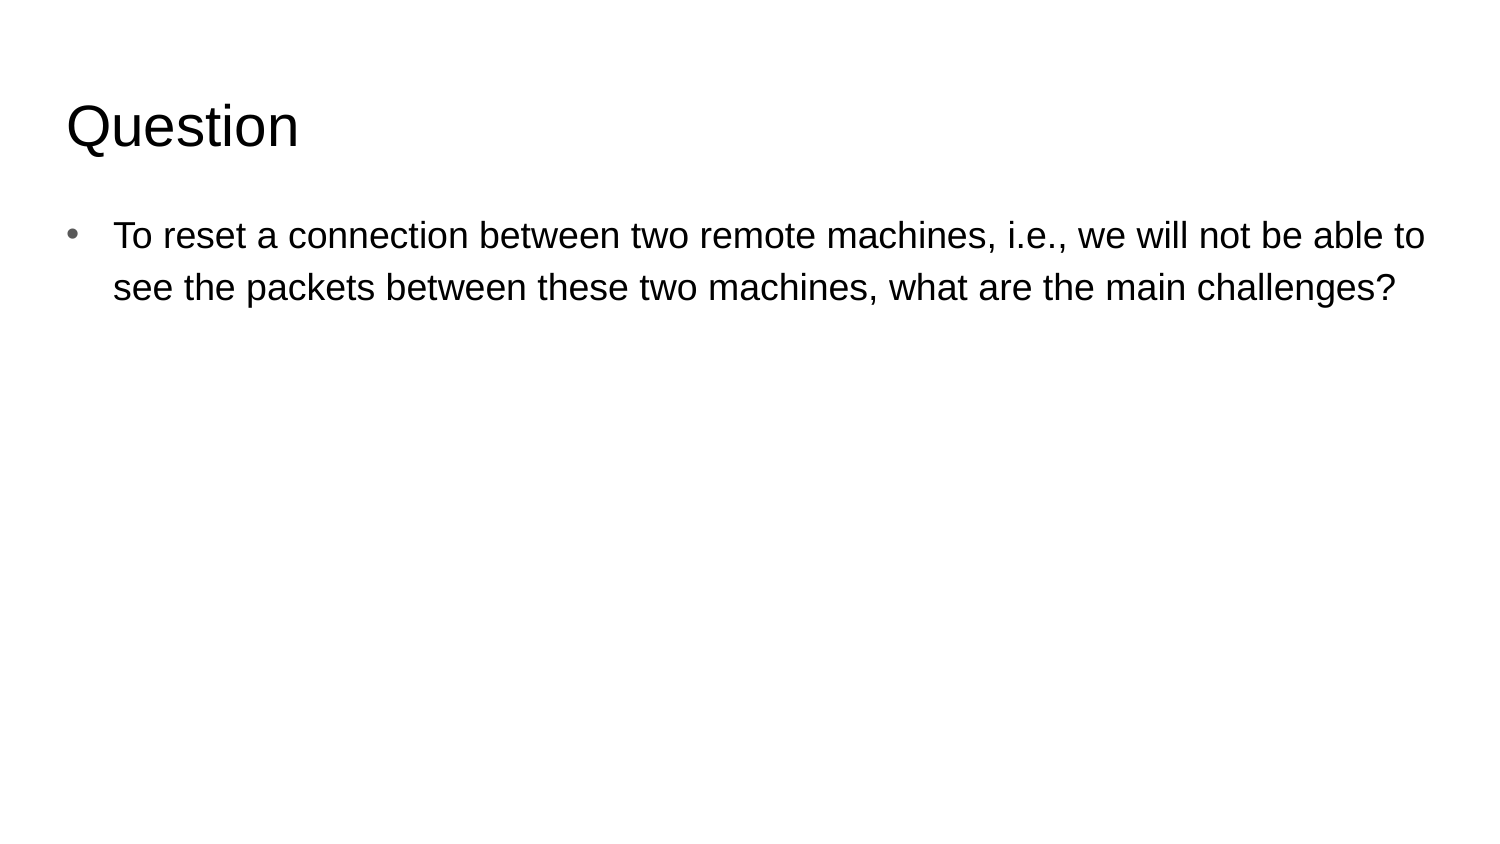

# Question
To reset a connection between two remote machines, i.e., we will not be able to see the packets between these two machines, what are the main challenges?